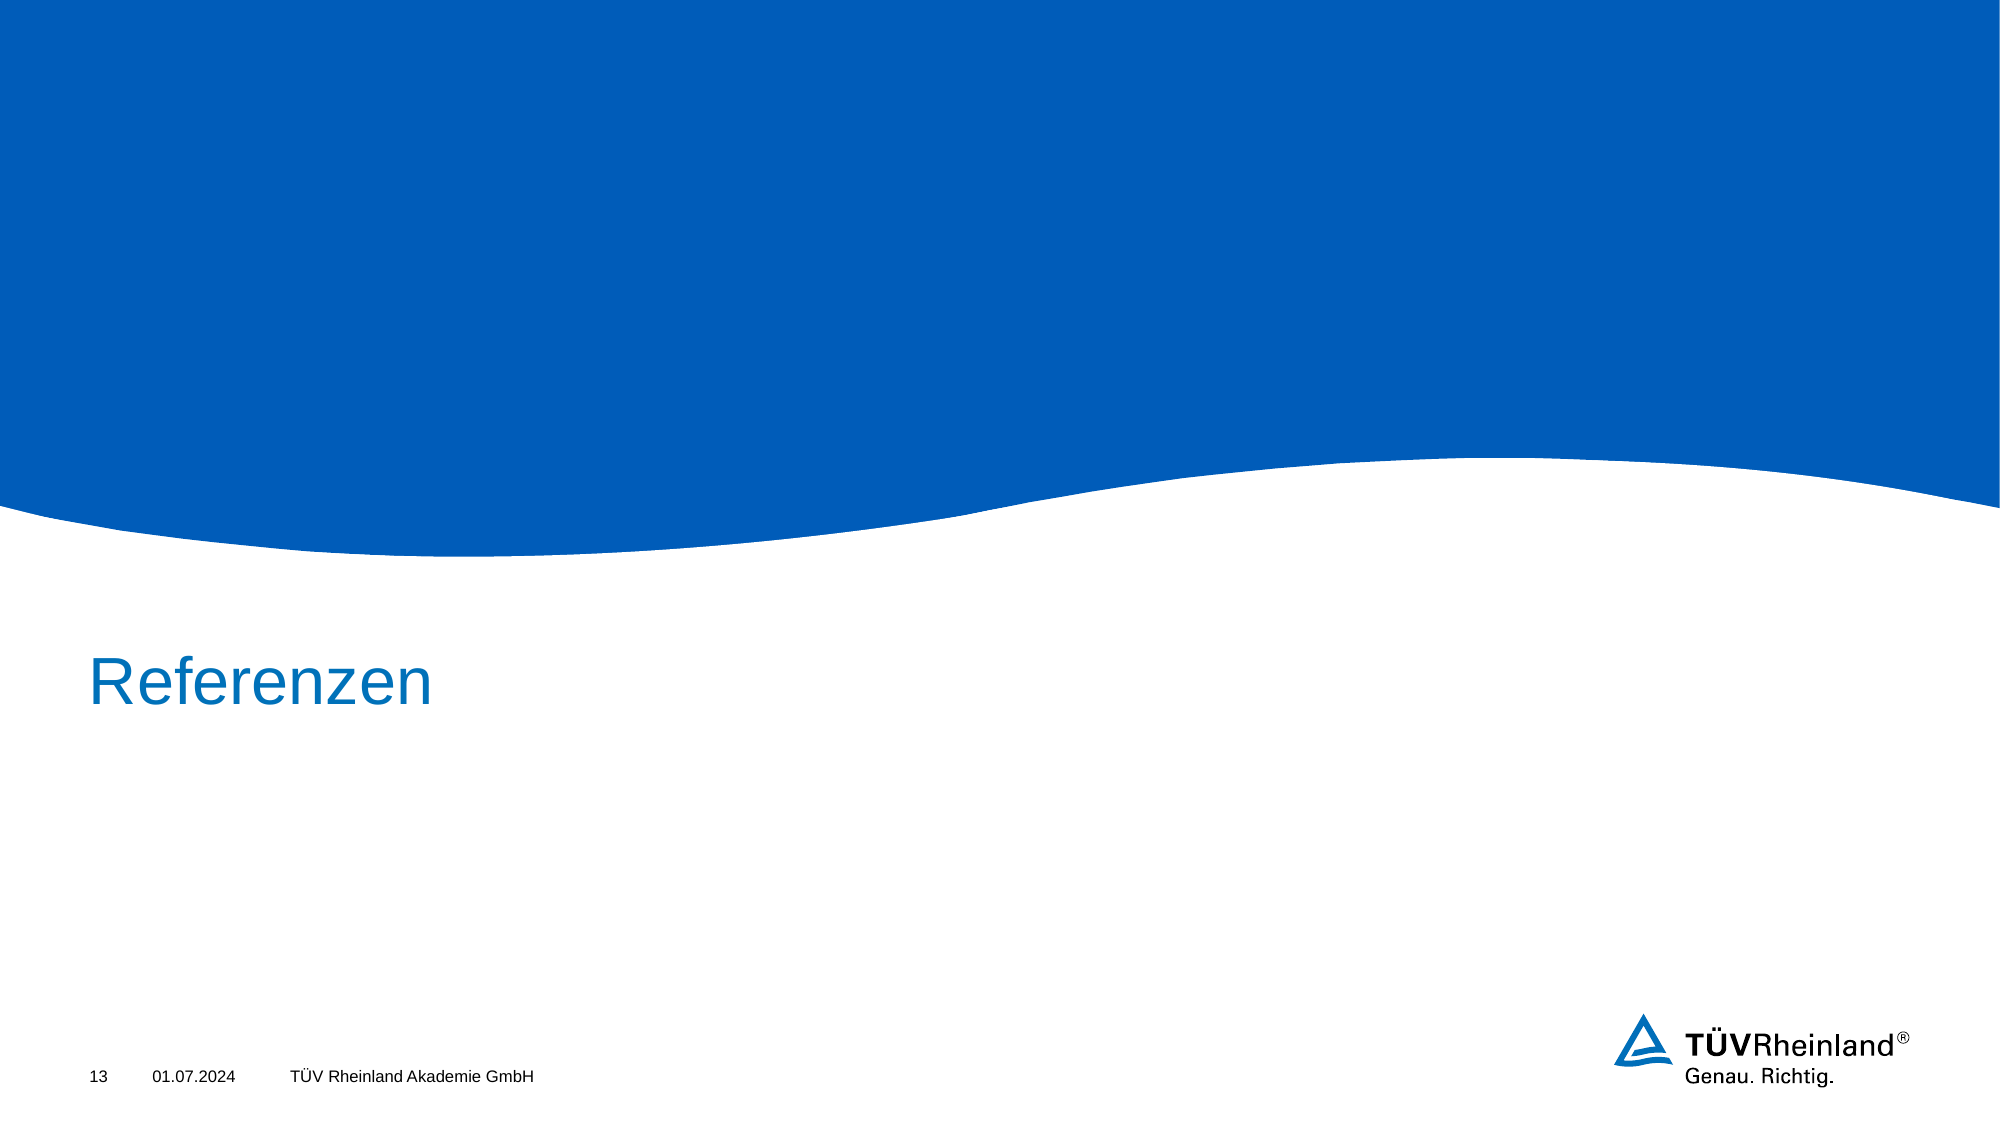

# Referenzen

13
01.07.2024
TÜV Rheinland Akademie GmbH